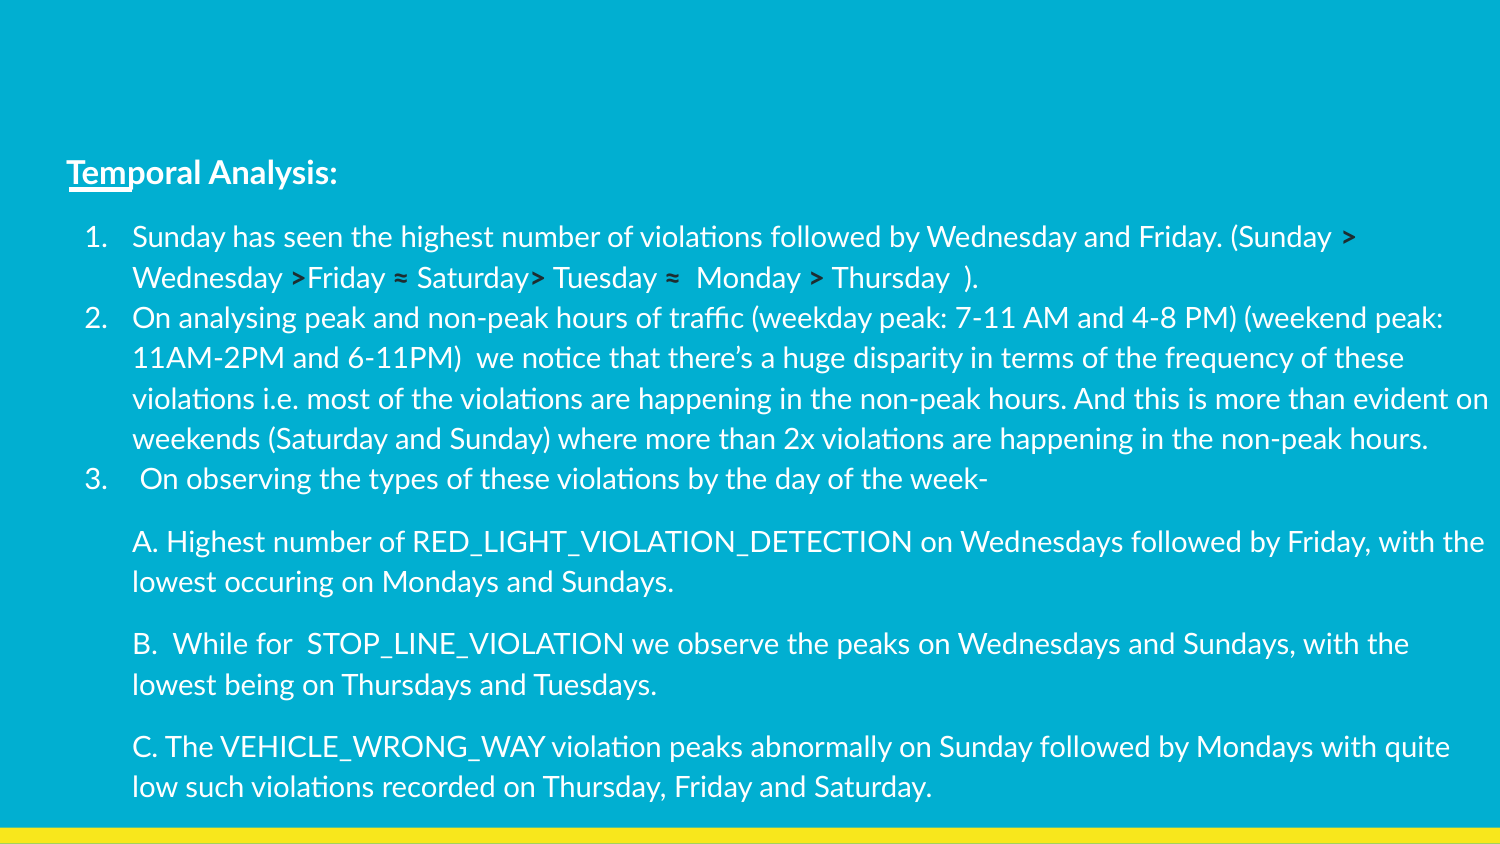

#
Temporal Analysis:
Sunday has seen the highest number of violations followed by Wednesday and Friday. (Sunday > Wednesday >Friday ≈ Saturday> Tuesday ≈  Monday > Thursday  ).
On analysing peak and non-peak hours of traffic (weekday peak: 7-11 AM and 4-8 PM) (weekend peak: 11AM-2PM and 6-11PM)  we notice that there’s a huge disparity in terms of the frequency of these violations i.e. most of the violations are happening in the non-peak hours. And this is more than evident on weekends (Saturday and Sunday) where more than 2x violations are happening in the non-peak hours.
 On observing the types of these violations by the day of the week-
A. Highest number of RED_LIGHT_VIOLATION_DETECTION on Wednesdays followed by Friday, with the lowest occuring on Mondays and Sundays.
B.  While for  STOP_LINE_VIOLATION we observe the peaks on Wednesdays and Sundays, with the lowest being on Thursdays and Tuesdays.
C. The VEHICLE_WRONG_WAY violation peaks abnormally on Sunday followed by Mondays with quite low such violations recorded on Thursday, Friday and Saturday.